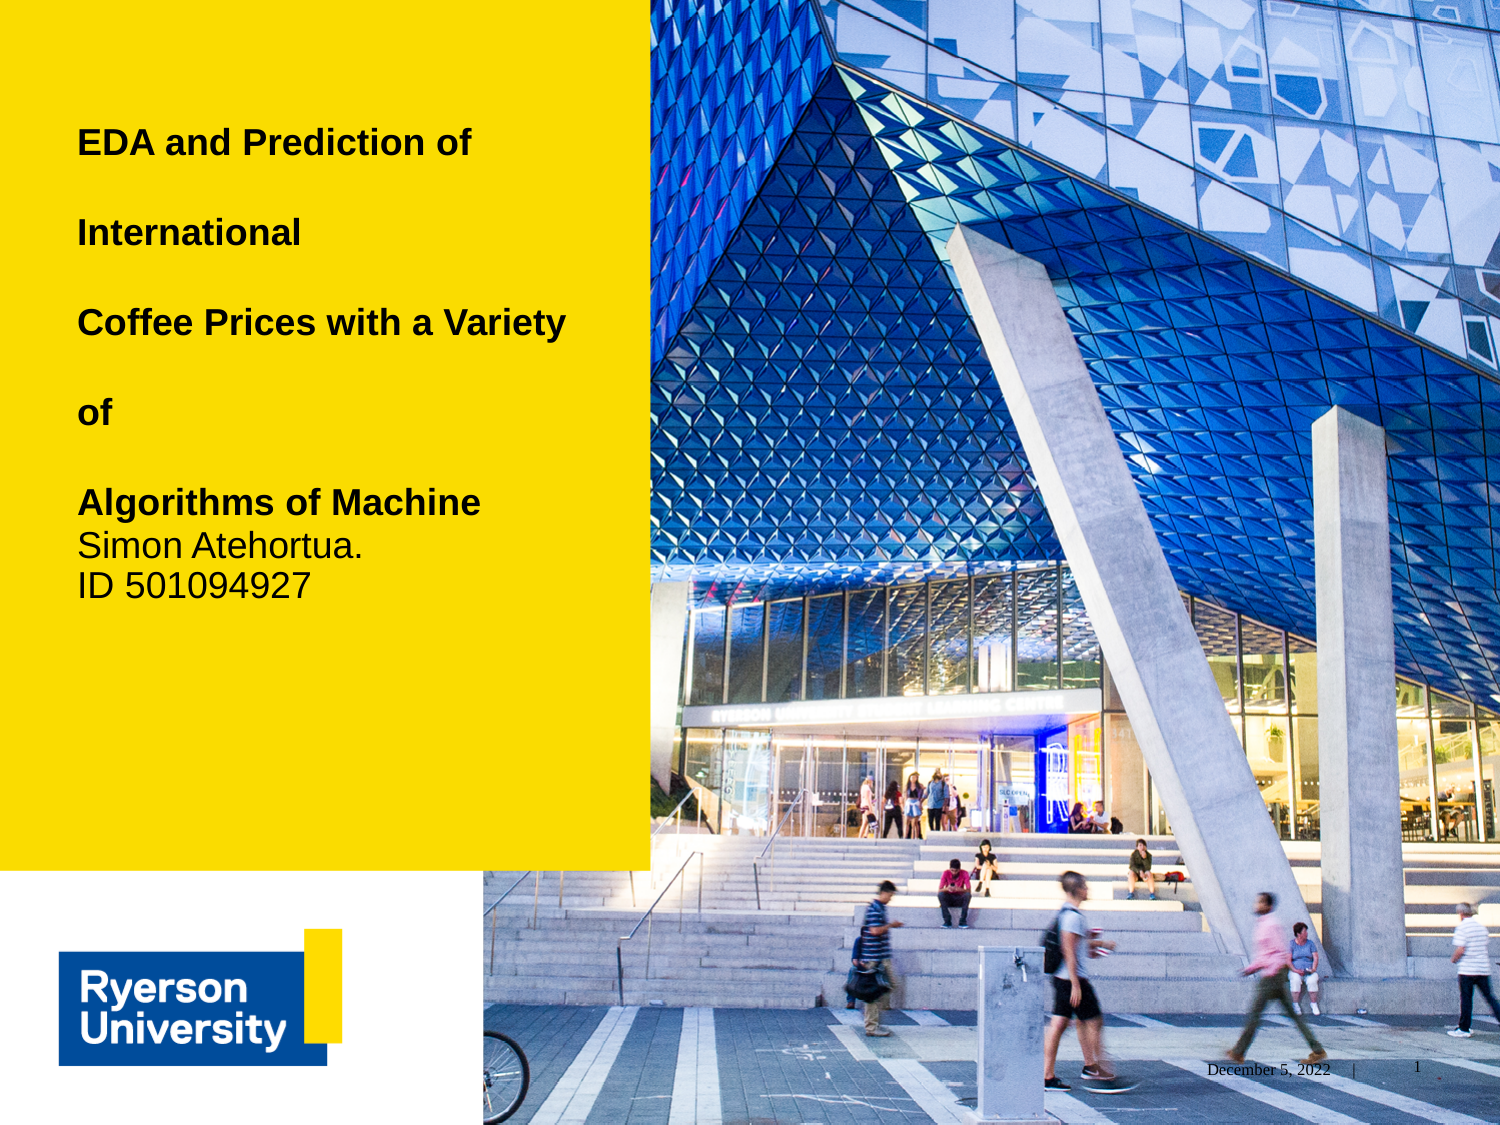

# EDA and Prediction of International Coffee Prices with a Variety of Algorithms of Machine
Simon Atehortua.
ID 501094927
December 5, 2022     |
1